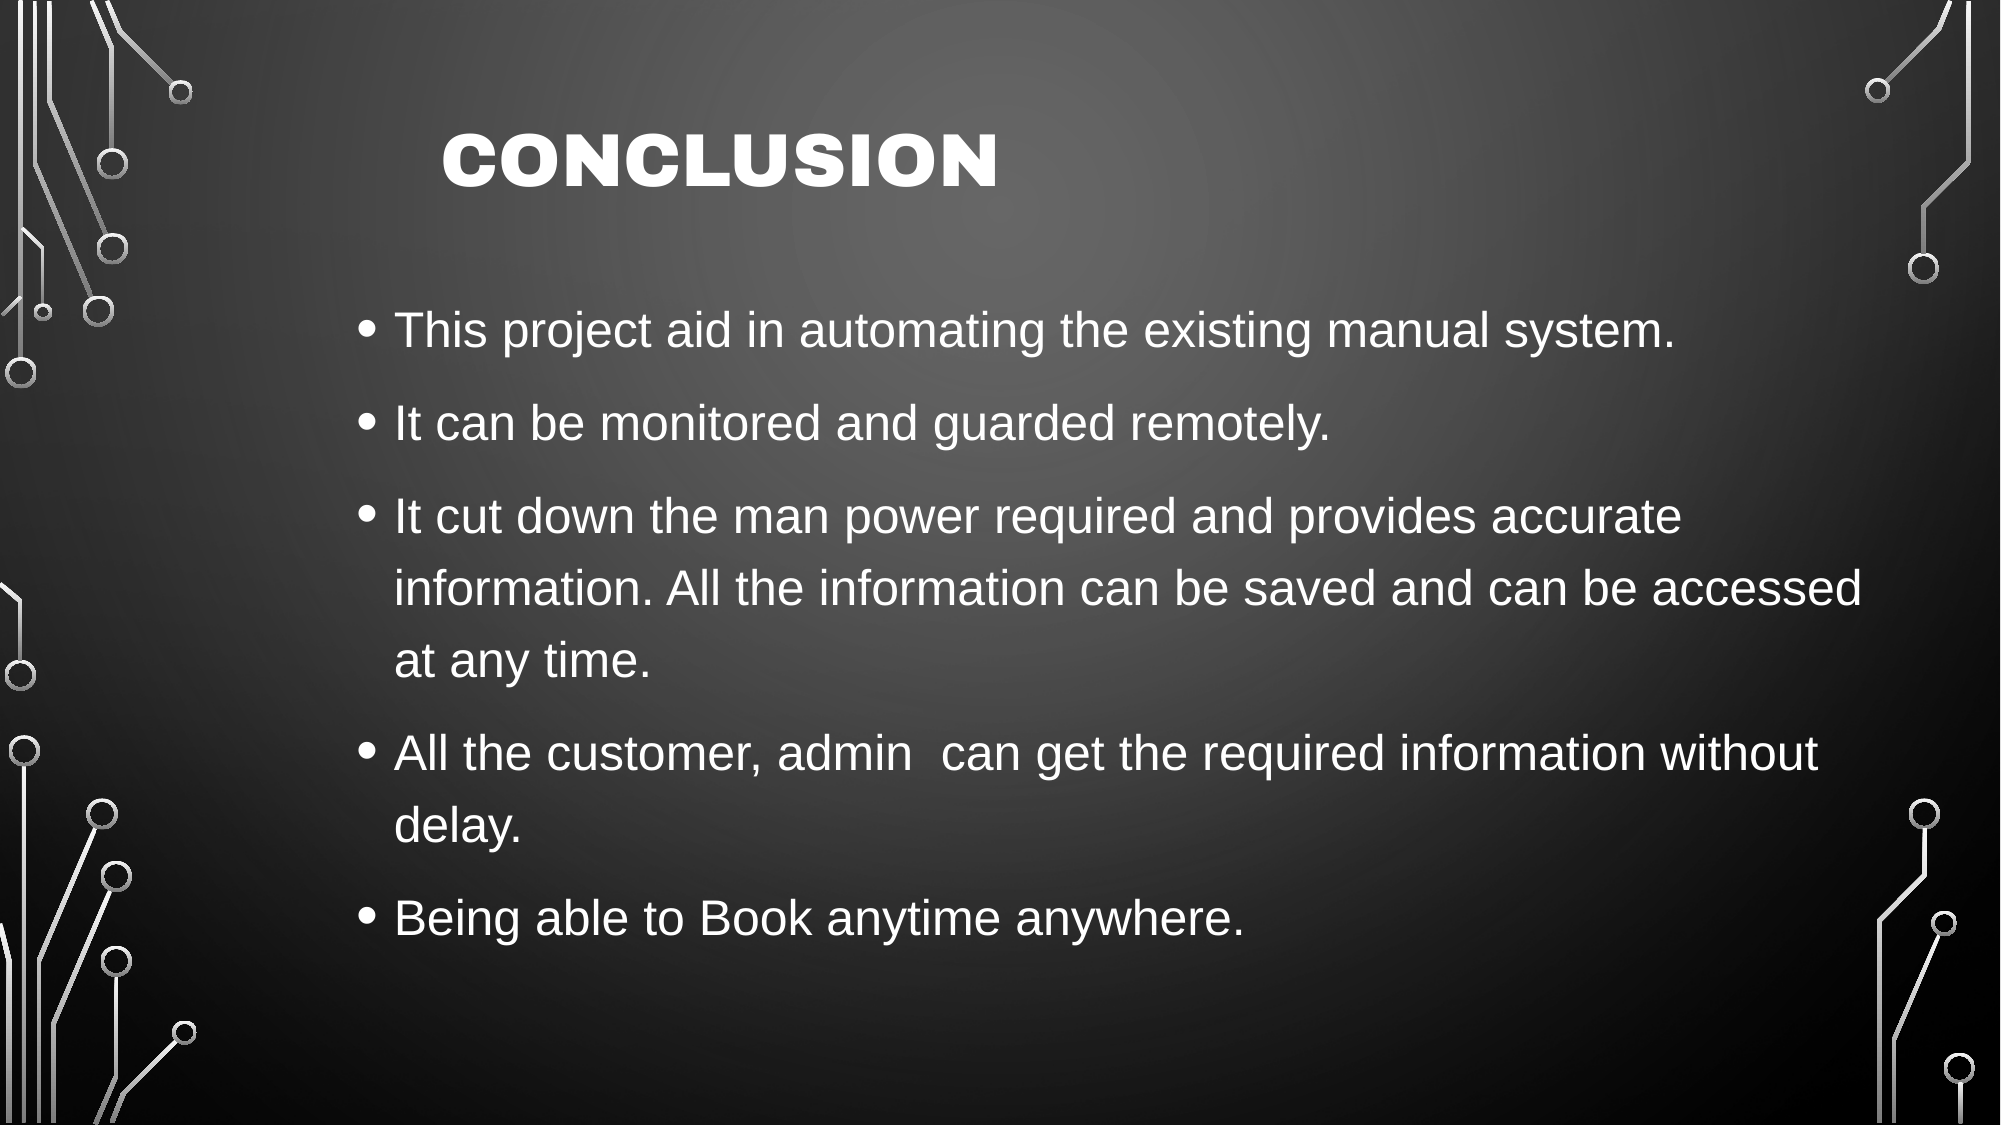

# Conclusion
This project aid in automating the existing manual system.
It can be monitored and guarded remotely.
It cut down the man power required and provides accurate information. All the information can be saved and can be accessed at any time.
All the customer, admin  can get the required information without delay.
Being able to Book anytime anywhere.